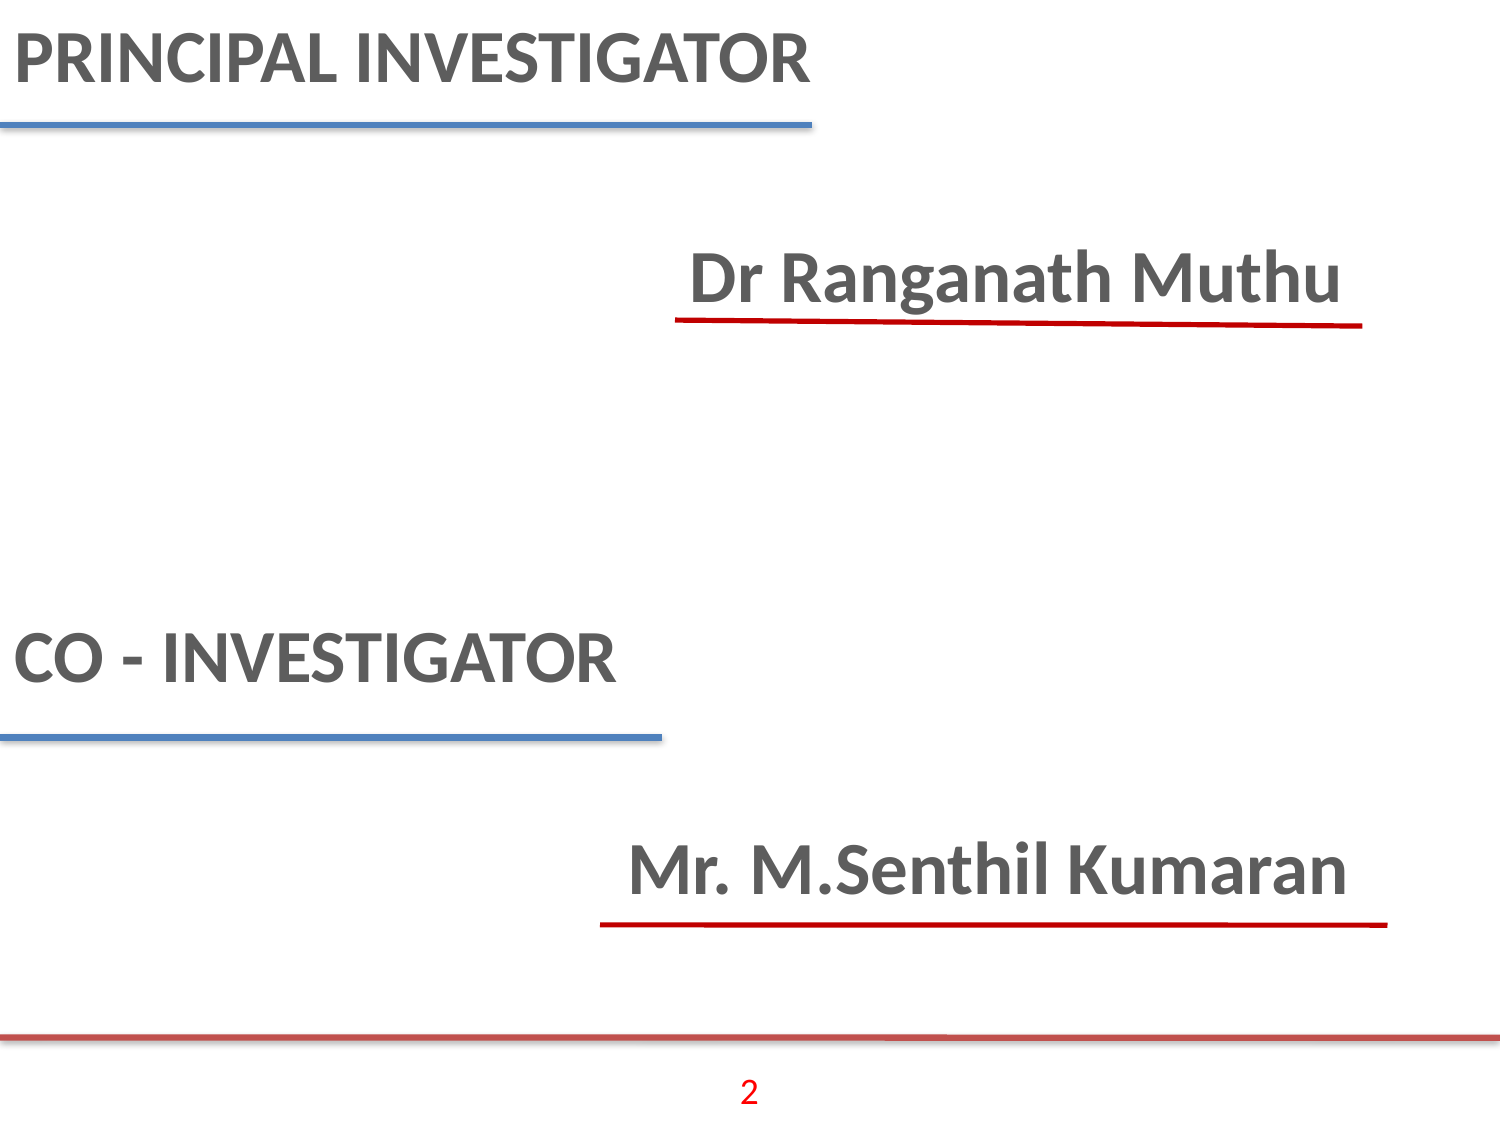

PRINCIPAL INVESTIGATOR
Dr Ranganath Muthu
CO - INVESTIGATOR
Mr. M.Senthil Kumaran
2